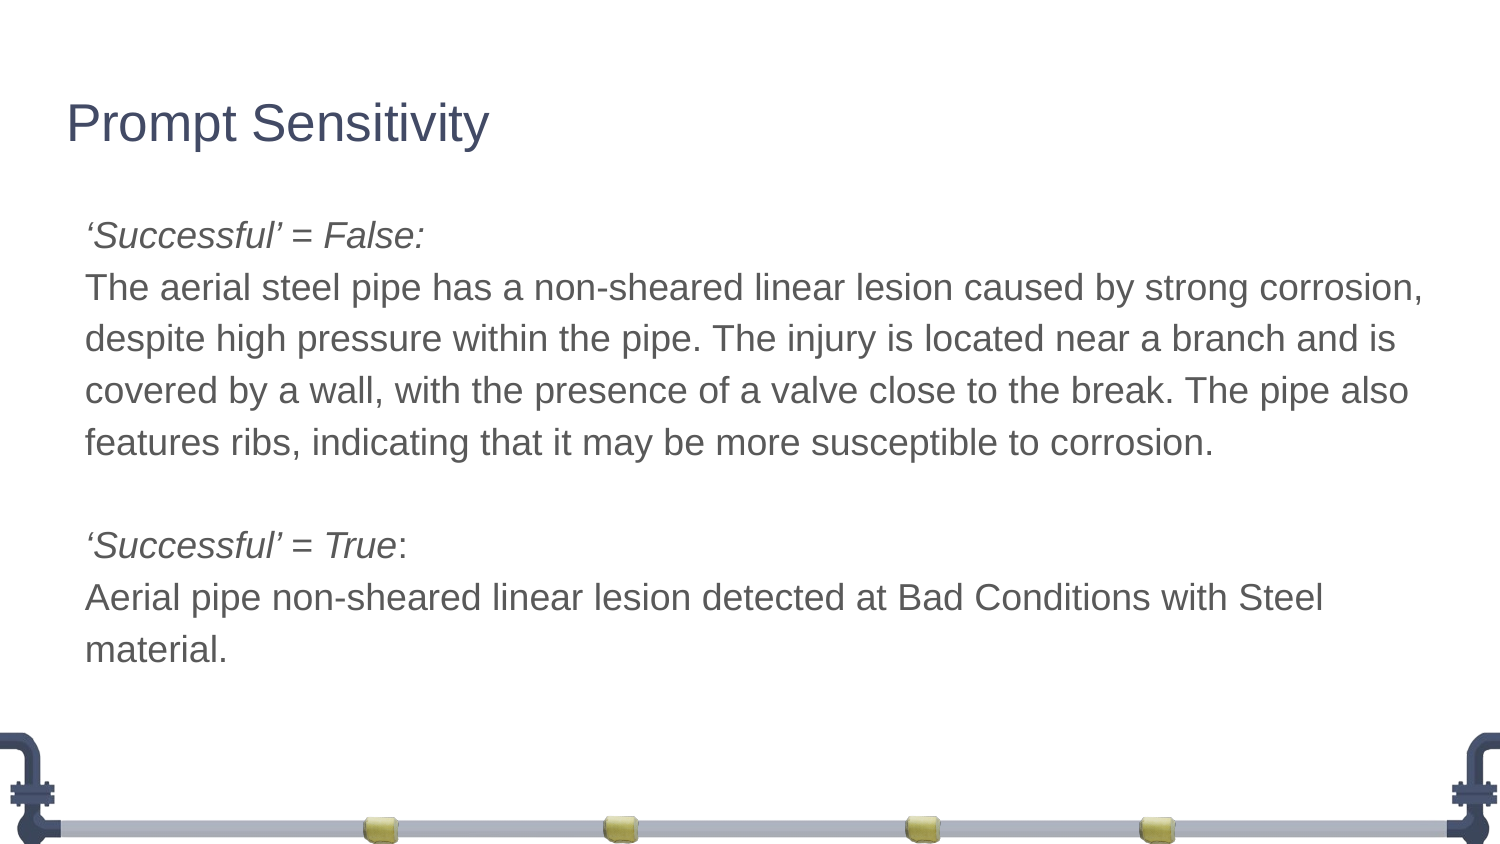

# Prompt Sensitivity
‘Successful’ = False:
The aerial steel pipe has a non-sheared linear lesion caused by strong corrosion, despite high pressure within the pipe. The injury is located near a branch and is covered by a wall, with the presence of a valve close to the break. The pipe also features ribs, indicating that it may be more susceptible to corrosion.

‘Successful’ = True:
Aerial pipe non-sheared linear lesion detected at Bad Conditions with Steel material.